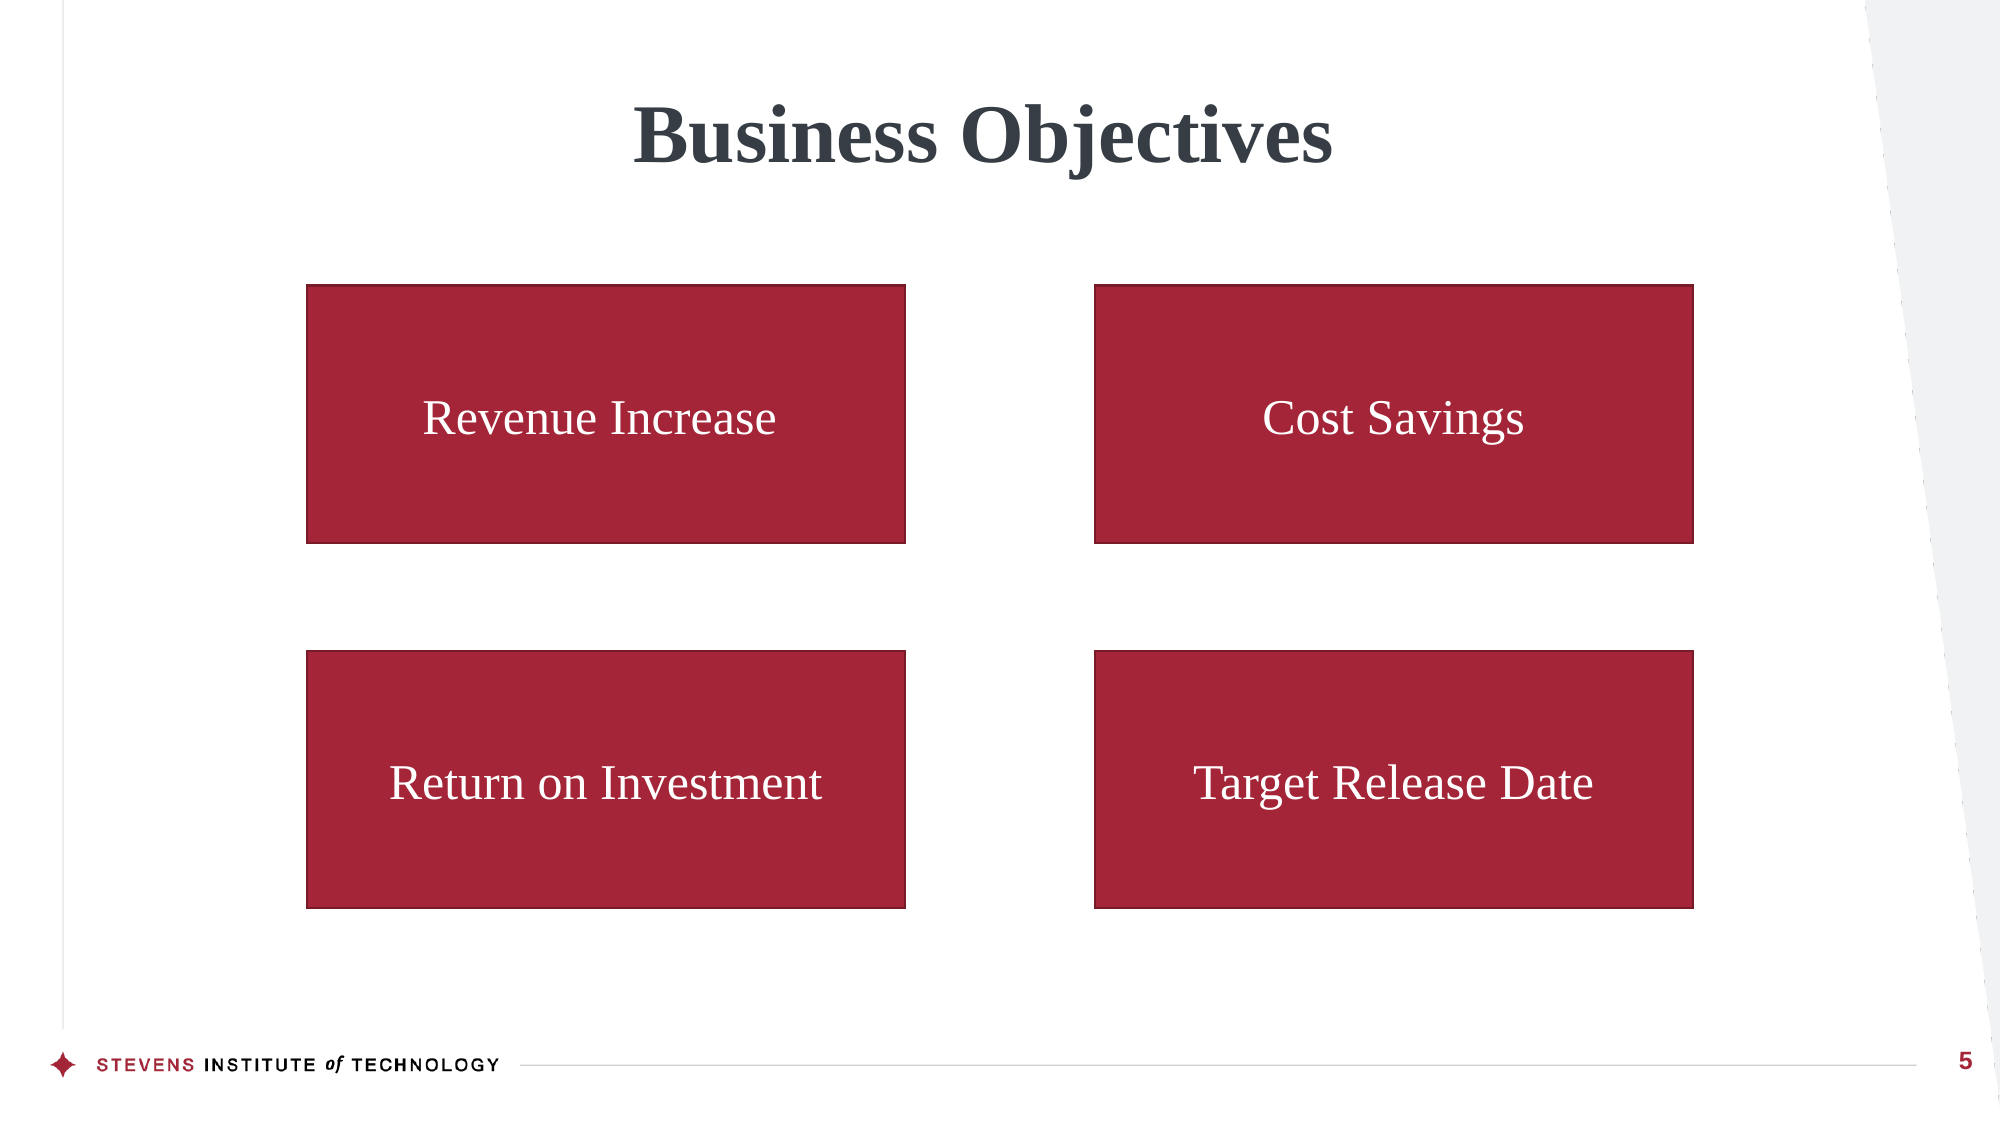

# Business Objectives
Revenue Increase
Cost Savings
Return on Investment
Target Release Date
5